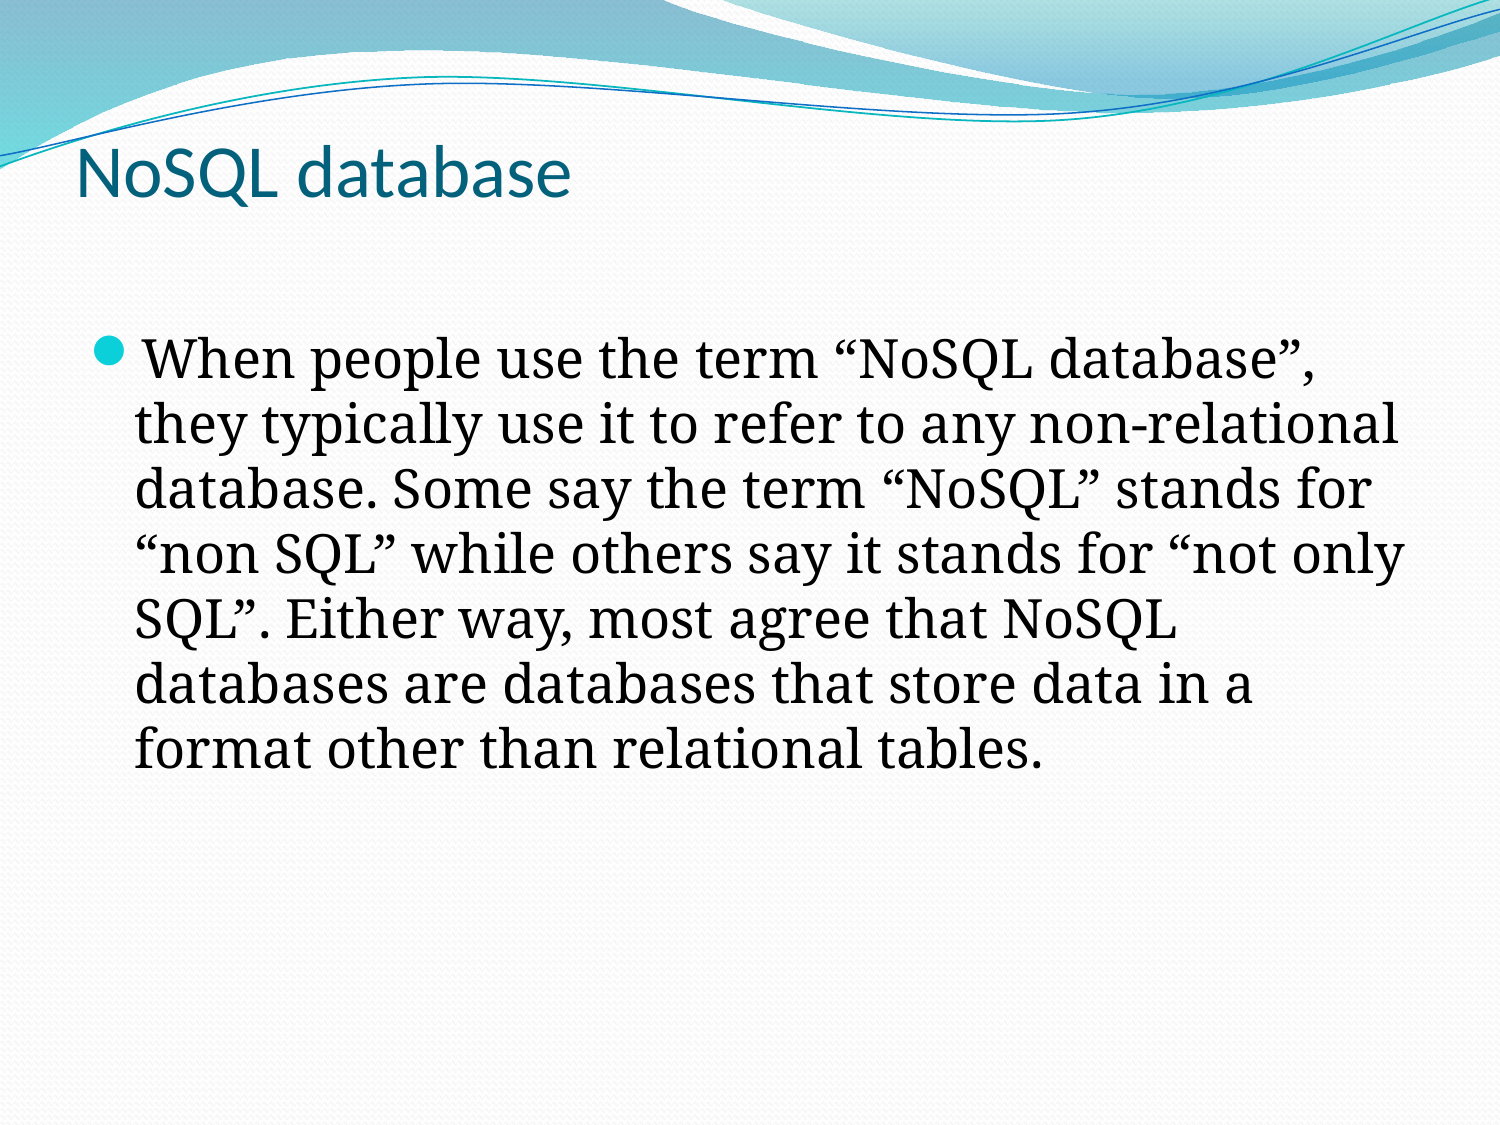

# NoSQL database
When people use the term “NoSQL database”, they typically use it to refer to any non-relational database. Some say the term “NoSQL” stands for “non SQL” while others say it stands for “not only SQL”. Either way, most agree that NoSQL databases are databases that store data in a format other than relational tables.